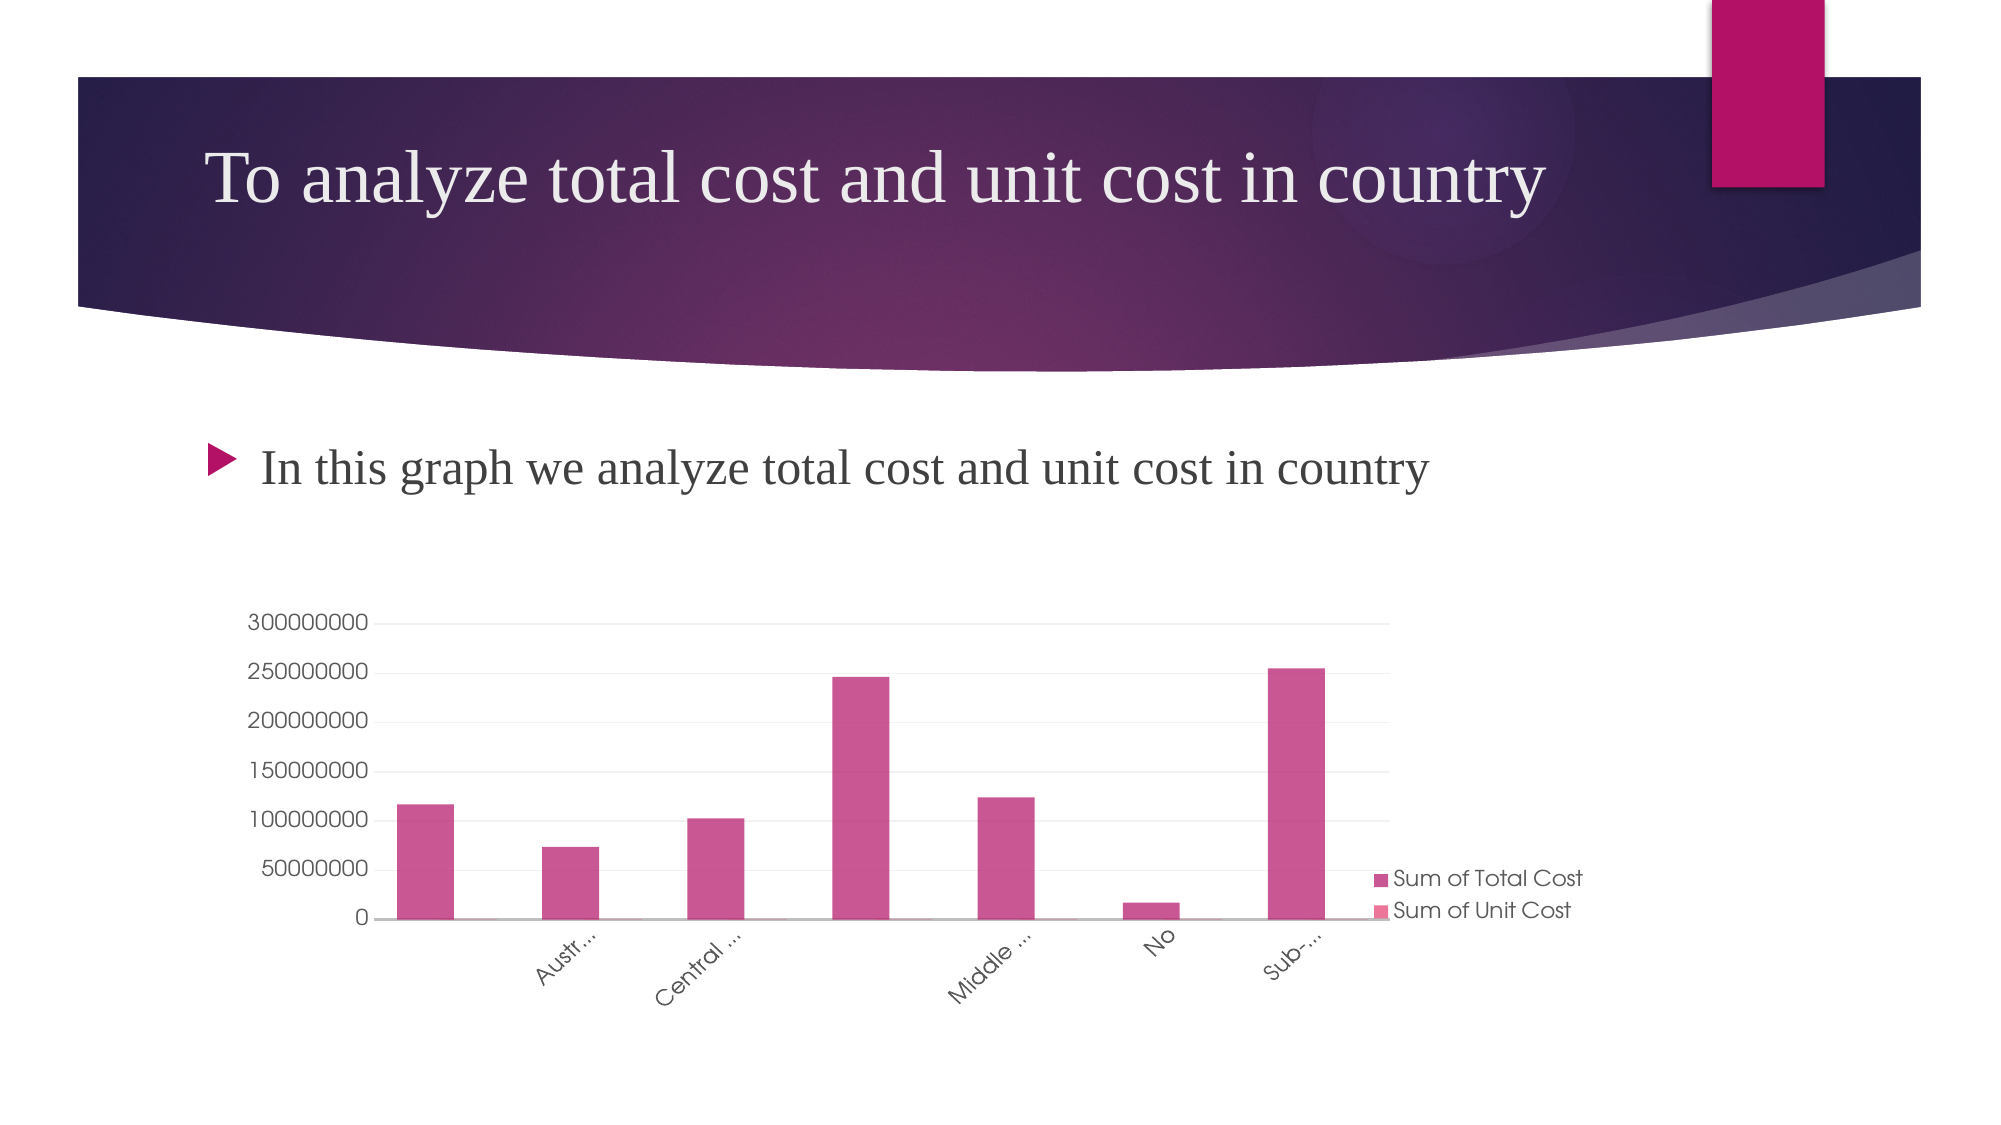

# To analyze total cost and unit cost in country
In this graph we analyze total cost and unit cost in country

### Chart

| Category | Sum of Total Cost | Sum of Unit Cost |
|---|---|---|
| Asia | 116875410.38999996 | 24881.96 |
| Australia and Oceania | 73811151.87000003 | 13171.940000000013 |
| Central America and the Caribbean | 102660832.30000003 | 19649.97 |
| Europe | 246395494.48000002 | 49885.97000000001 |
| Middle East and North Africa | 124049542.40000004 | 24271.409999999996 |
| North America | 17253539.67 | 2611.4900000000002 |
| Sub-Saharan Africa | 255073257.65999988 | 50492.36999999996 |